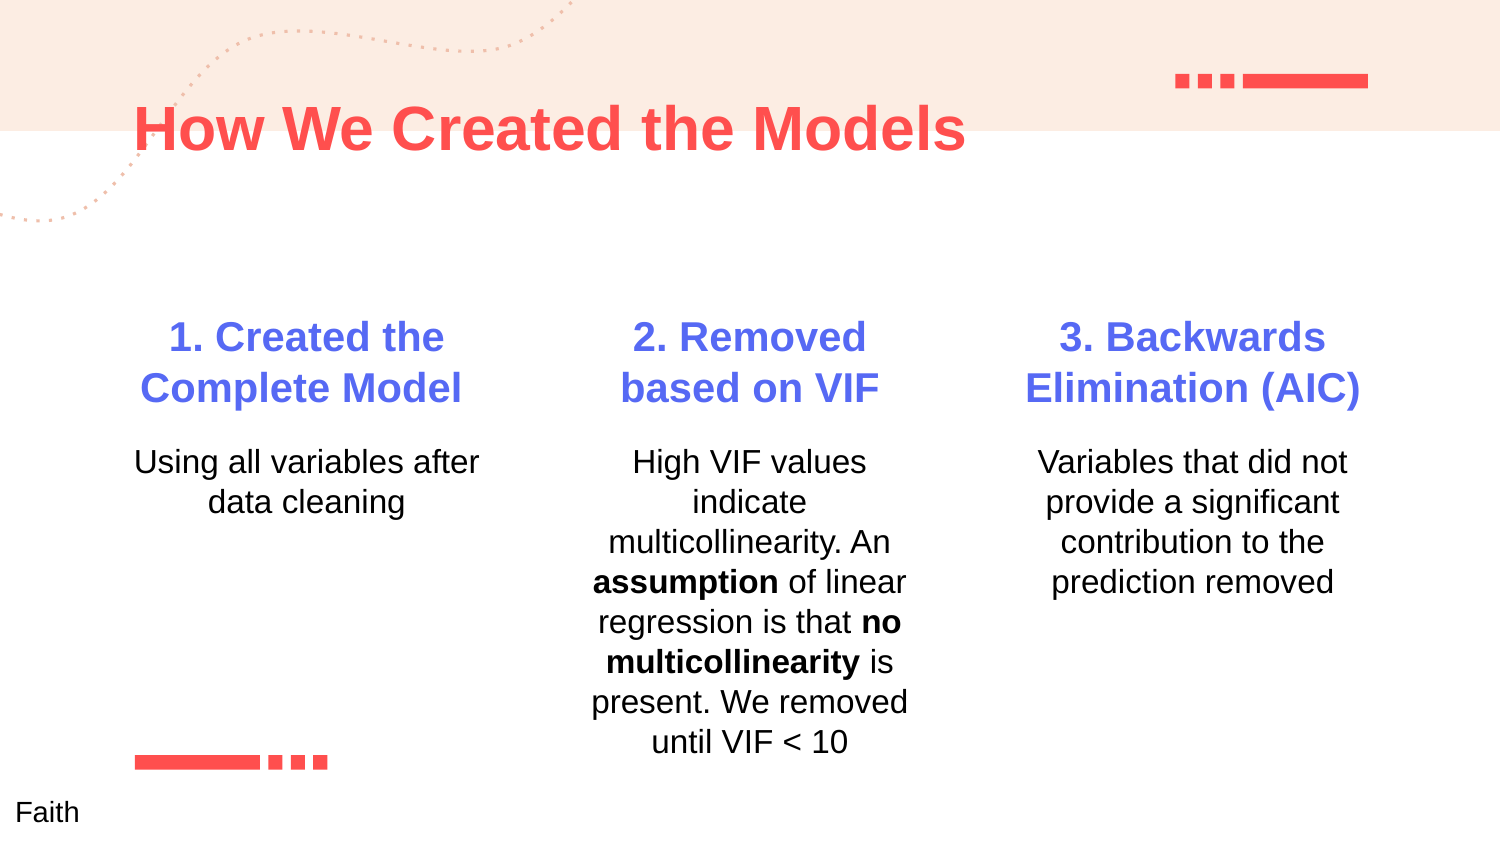

# How We Created the Models
1. Created the Complete Model
2. Removed based on VIF
3. Backwards Elimination (AIC)
Using all variables after data cleaning
High VIF values indicate multicollinearity. An assumption of linear regression is that no multicollinearity is present. We removed until VIF < 10
Variables that did not provide a significant contribution to the prediction removed
Faith